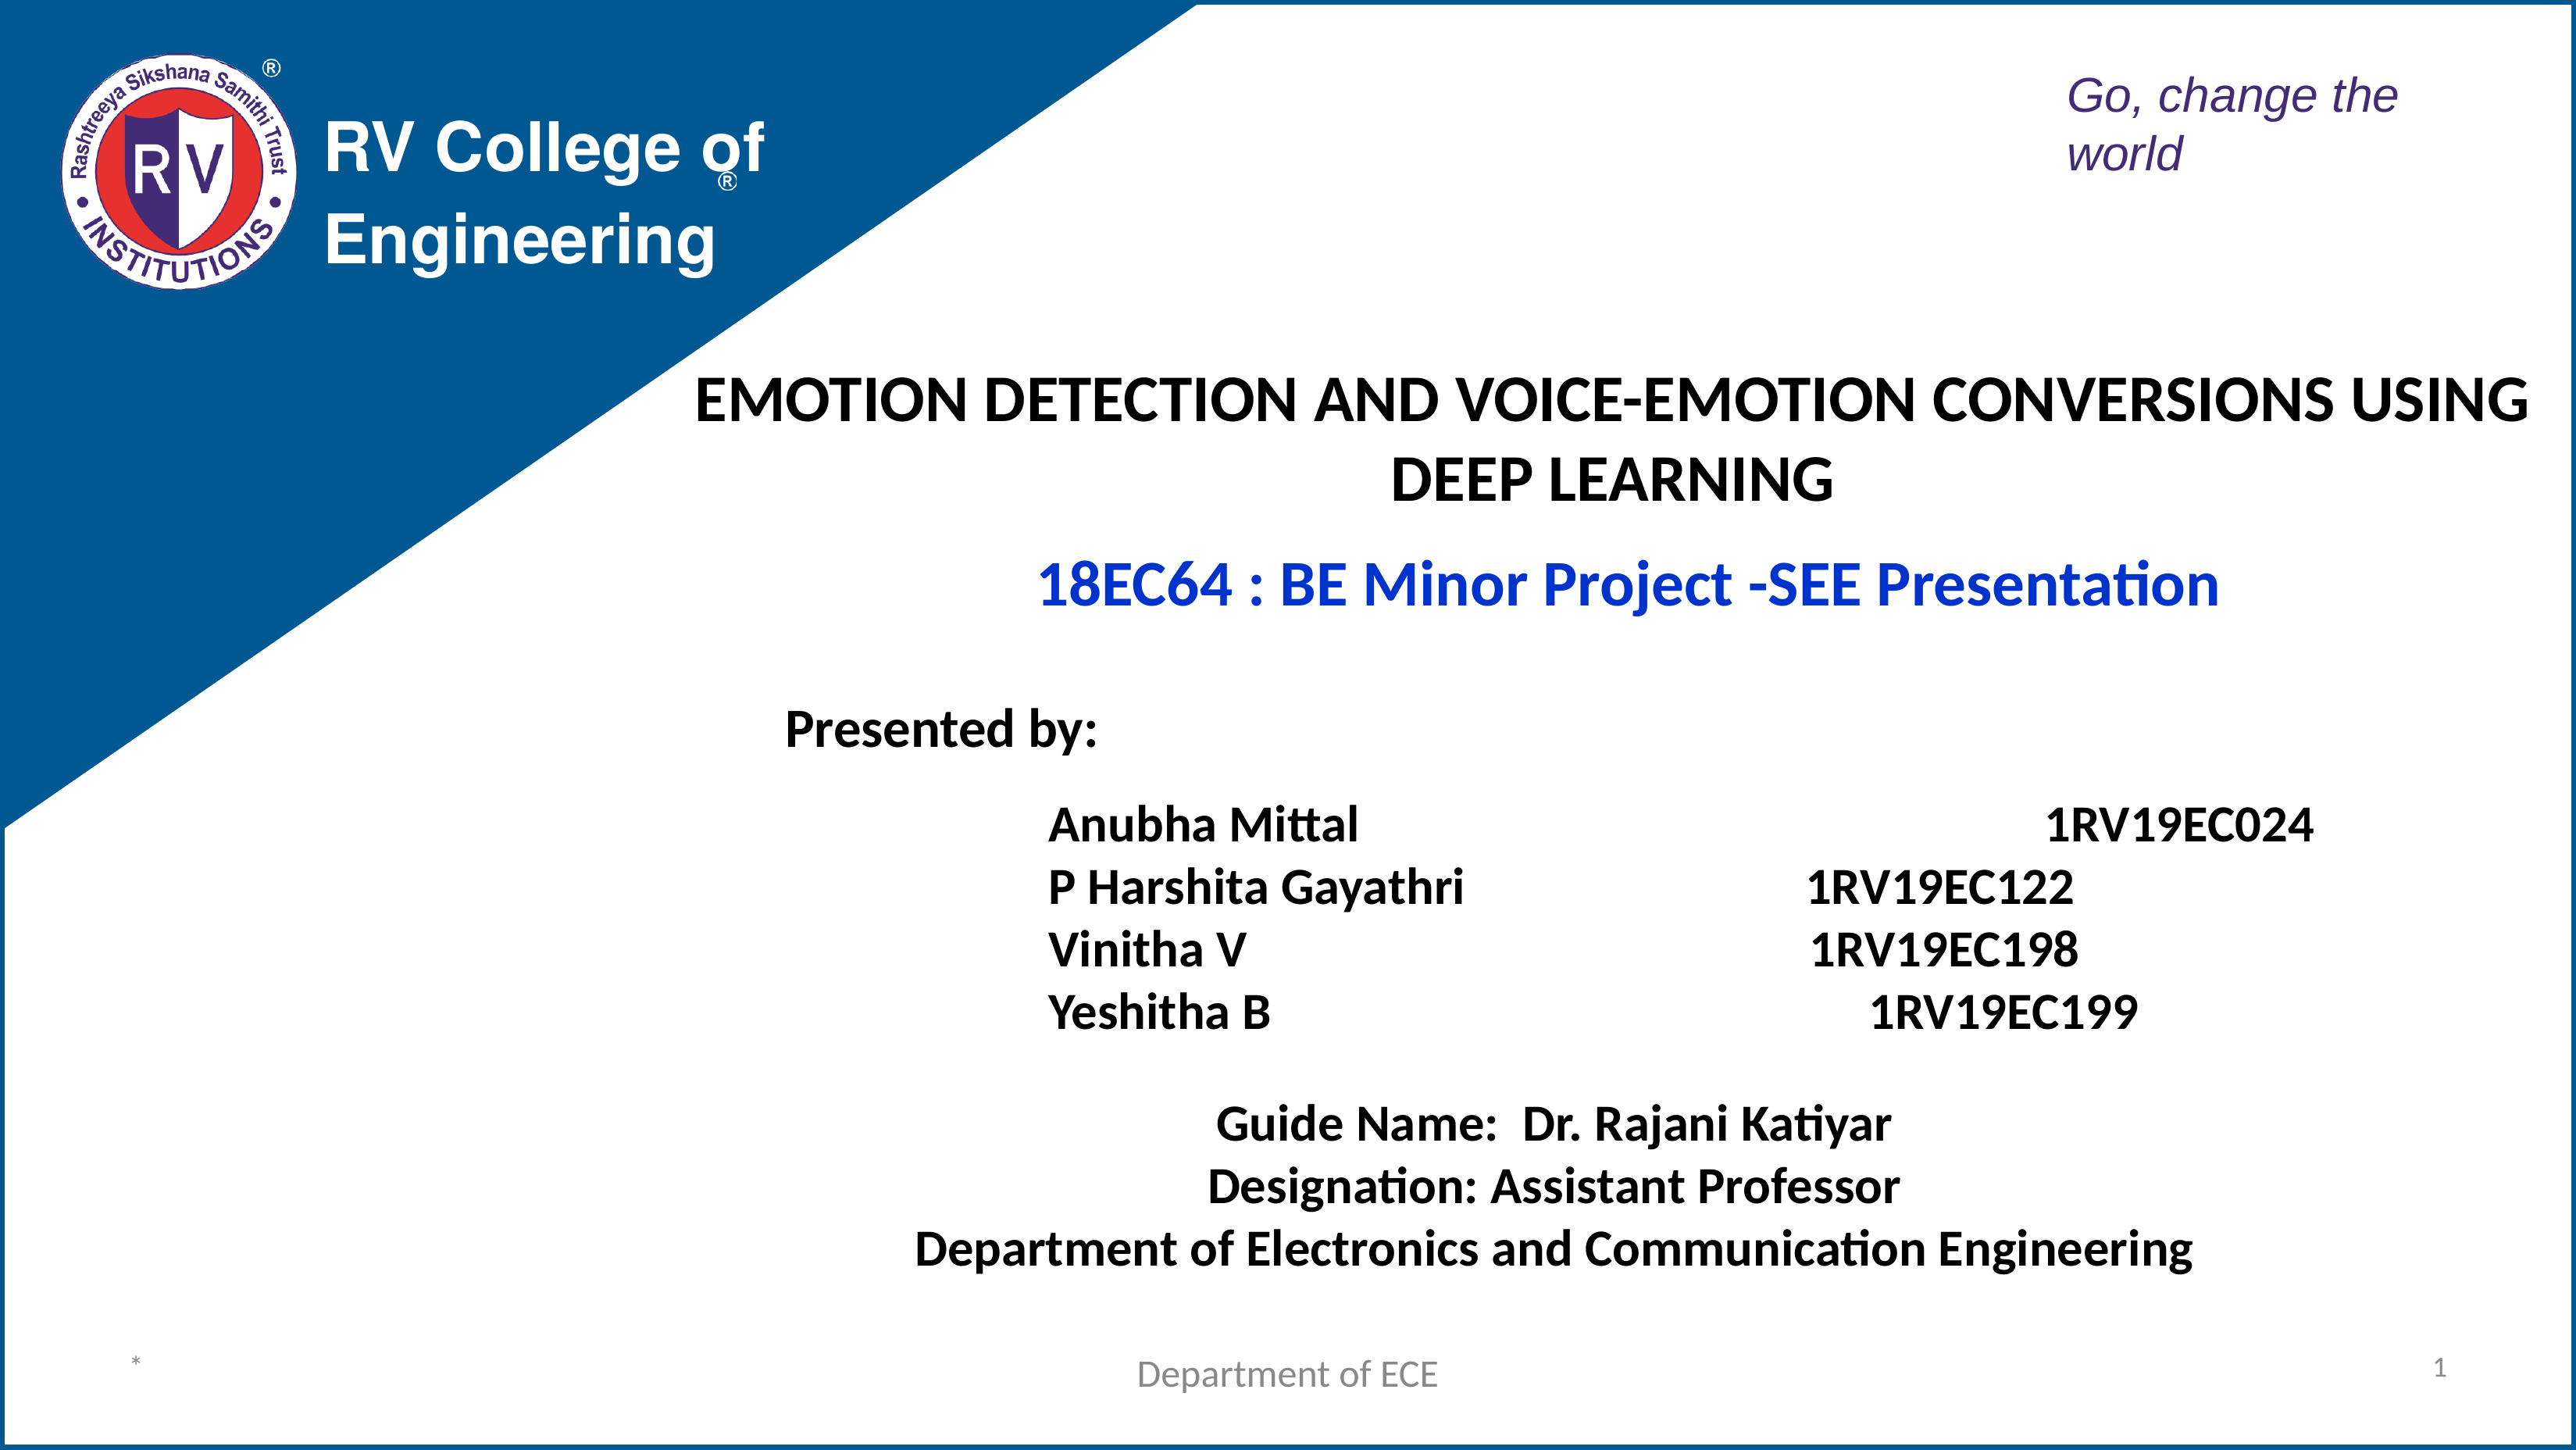

Go, change the world
RV College of
Engineering

EMOTION DETECTION AND VOICE-EMOTION CONVERSIONS USING DEEP LEARNING
18EC64 : BE Minor Project -SEE Presentation

Presented by:
Anubha Mittal		          			     1RV19EC024
P Harshita Gayathri                             1RV19EC122
Vinitha V                                                1RV19EC198
Yeshitha B                                 	          1RV19EC199

Guide Name:  Dr. Rajani Katiyar
Designation: Assistant Professor
Department of Electronics and Communication Engineering
*
Department of ECE
1